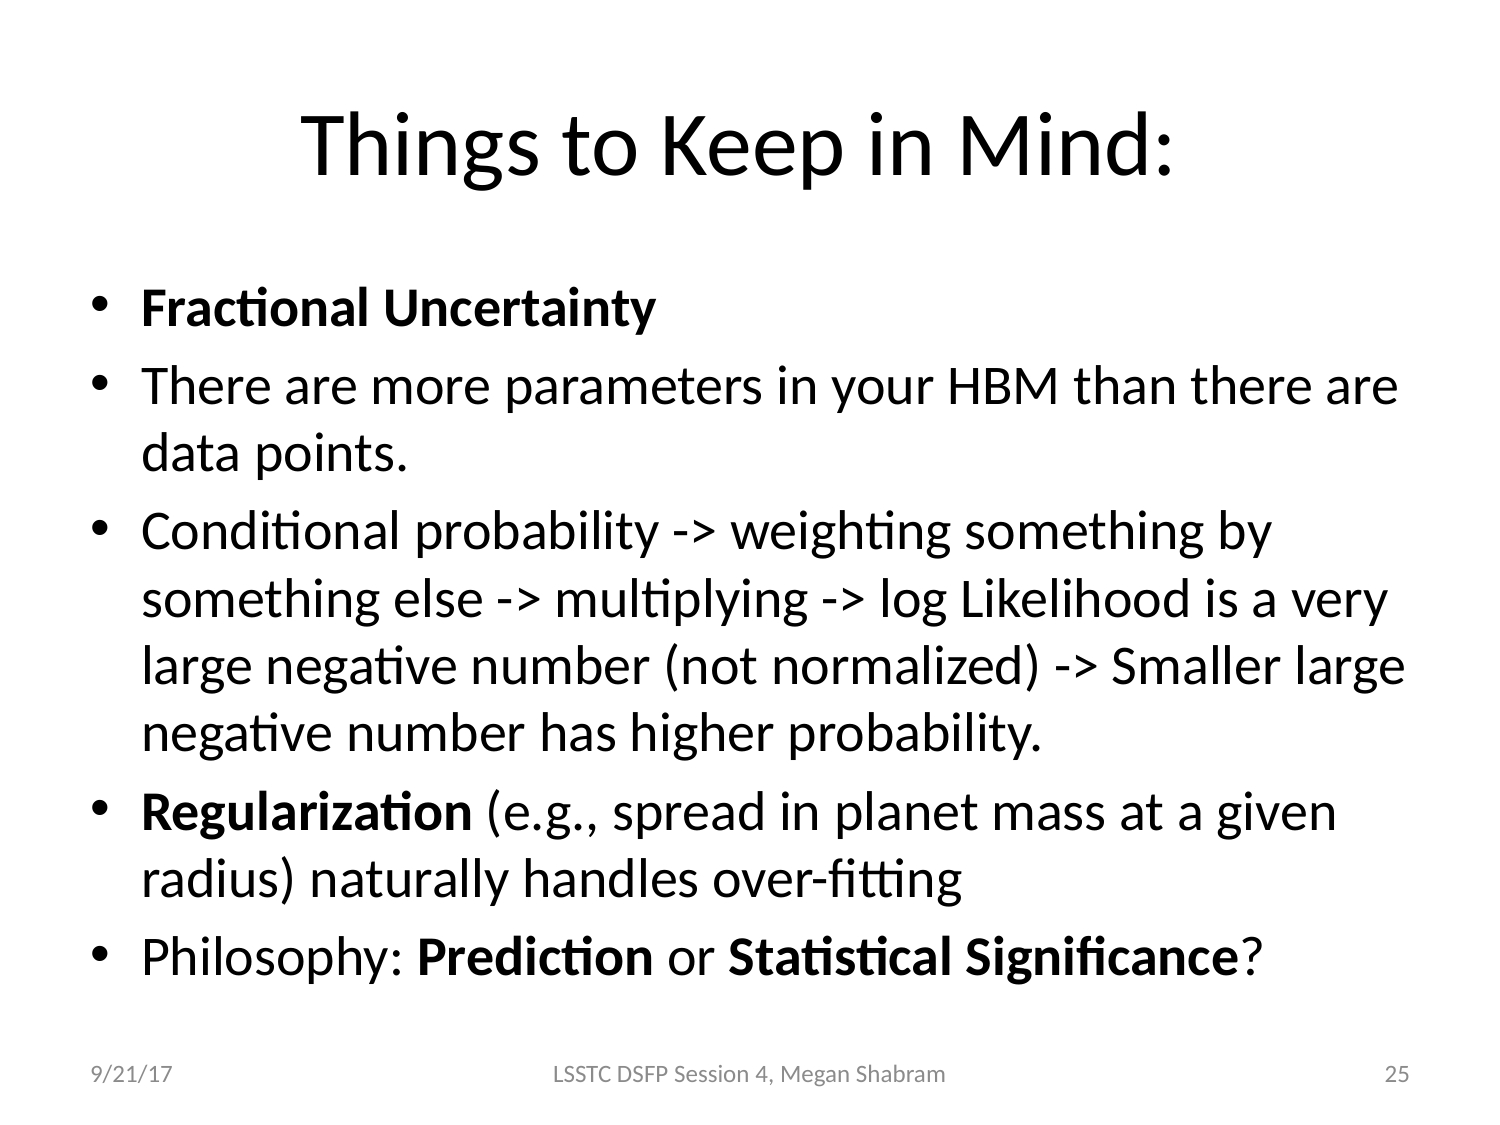

# Things to Keep in Mind:
Fractional Uncertainty
There are more parameters in your HBM than there are data points.
Conditional probability -> weighting something by something else -> multiplying -> log Likelihood is a very large negative number (not normalized) -> Smaller large negative number has higher probability.
Regularization (e.g., spread in planet mass at a given radius) naturally handles over-fitting
Philosophy: Prediction or Statistical Significance?

9/21/17
LSSTC DSFP Session 4, Megan Shabram
25